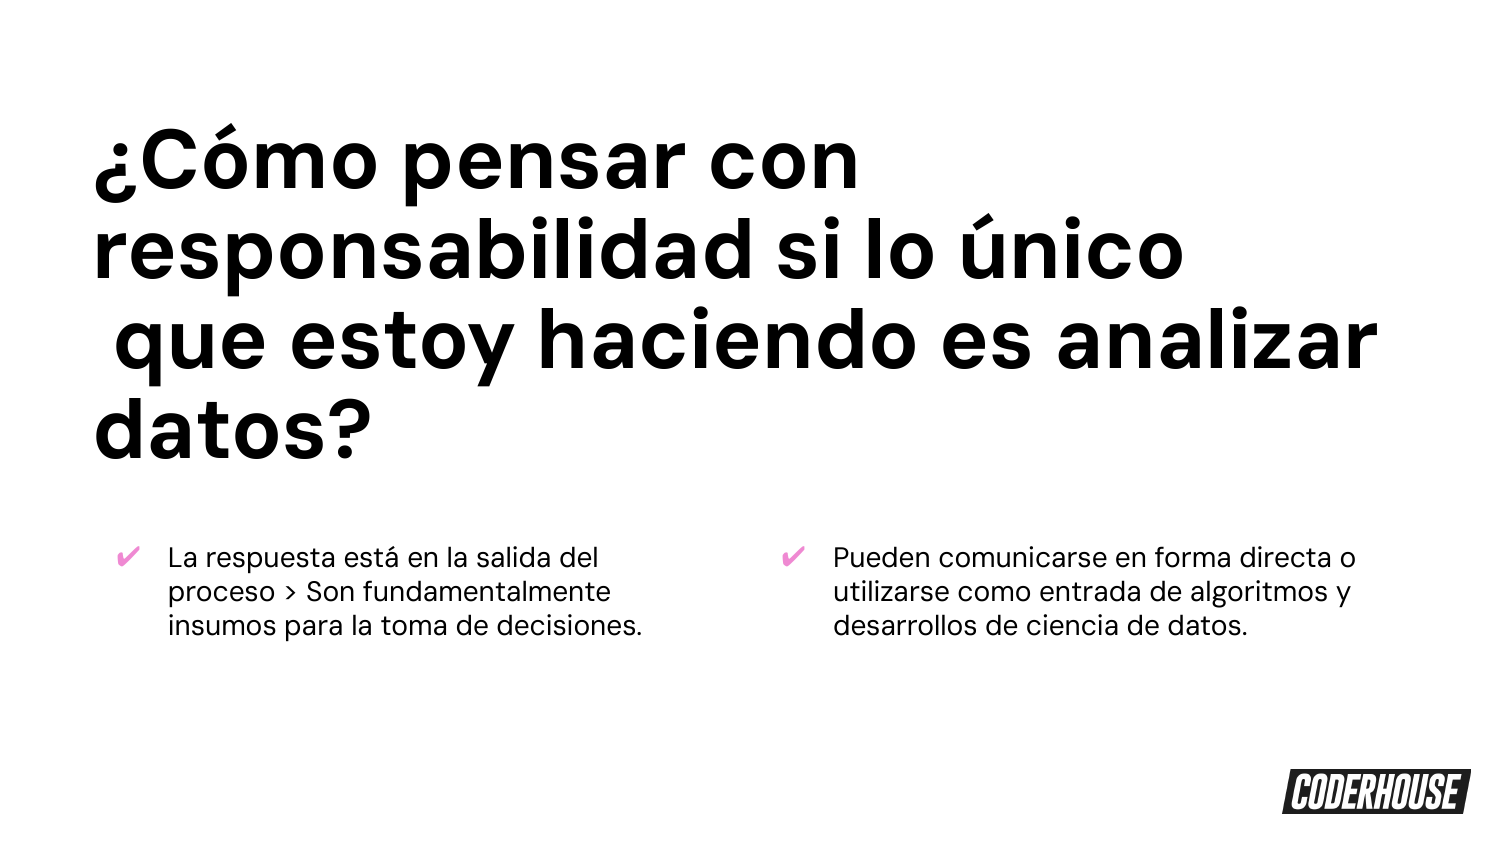

¿Cómo pensar con responsabilidad si lo único
 que estoy haciendo es analizar datos?

La respuesta está en la salida del proceso > Son fundamentalmente insumos para la toma de decisiones.

Pueden comunicarse en forma directa o utilizarse como entrada de algoritmos y desarrollos de ciencia de datos.